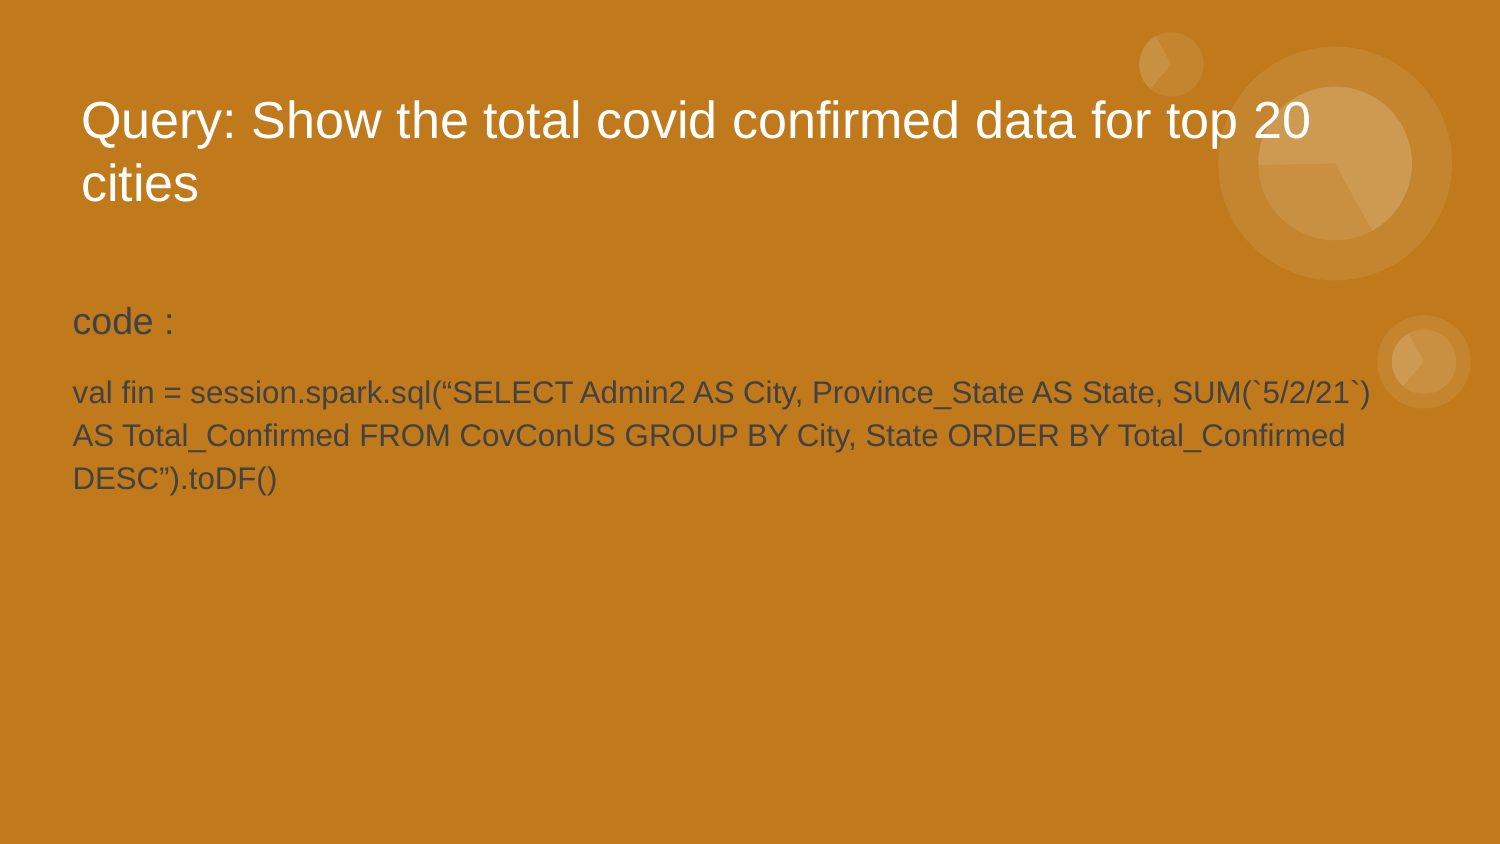

# Query: Show the total covid confirmed data for top 20 cities
code :
val fin = session.spark.sql(“SELECT Admin2 AS City, Province_State AS State, SUM(`5/2/21`) AS Total_Confirmed FROM CovConUS GROUP BY City, State ORDER BY Total_Confirmed DESC”).toDF()